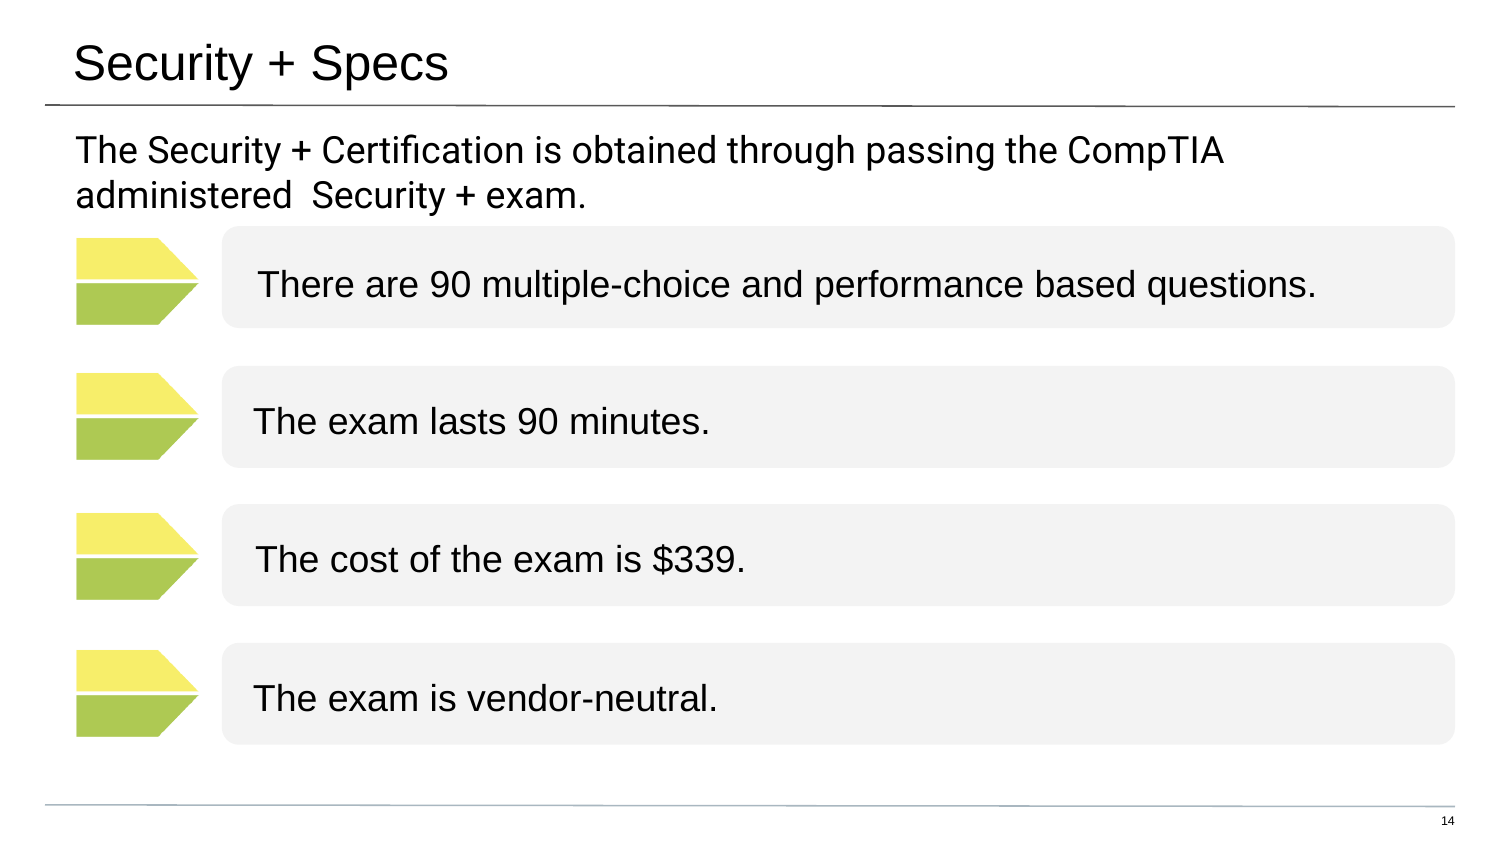

# Security + Specs
The Security + Certification is obtained through passing the CompTIA administered  Security + exam.
There are 90 multiple-choice and performance based questions.
The exam lasts 90 minutes.
The cost of the exam is $339.
The exam is vendor-neutral.

14